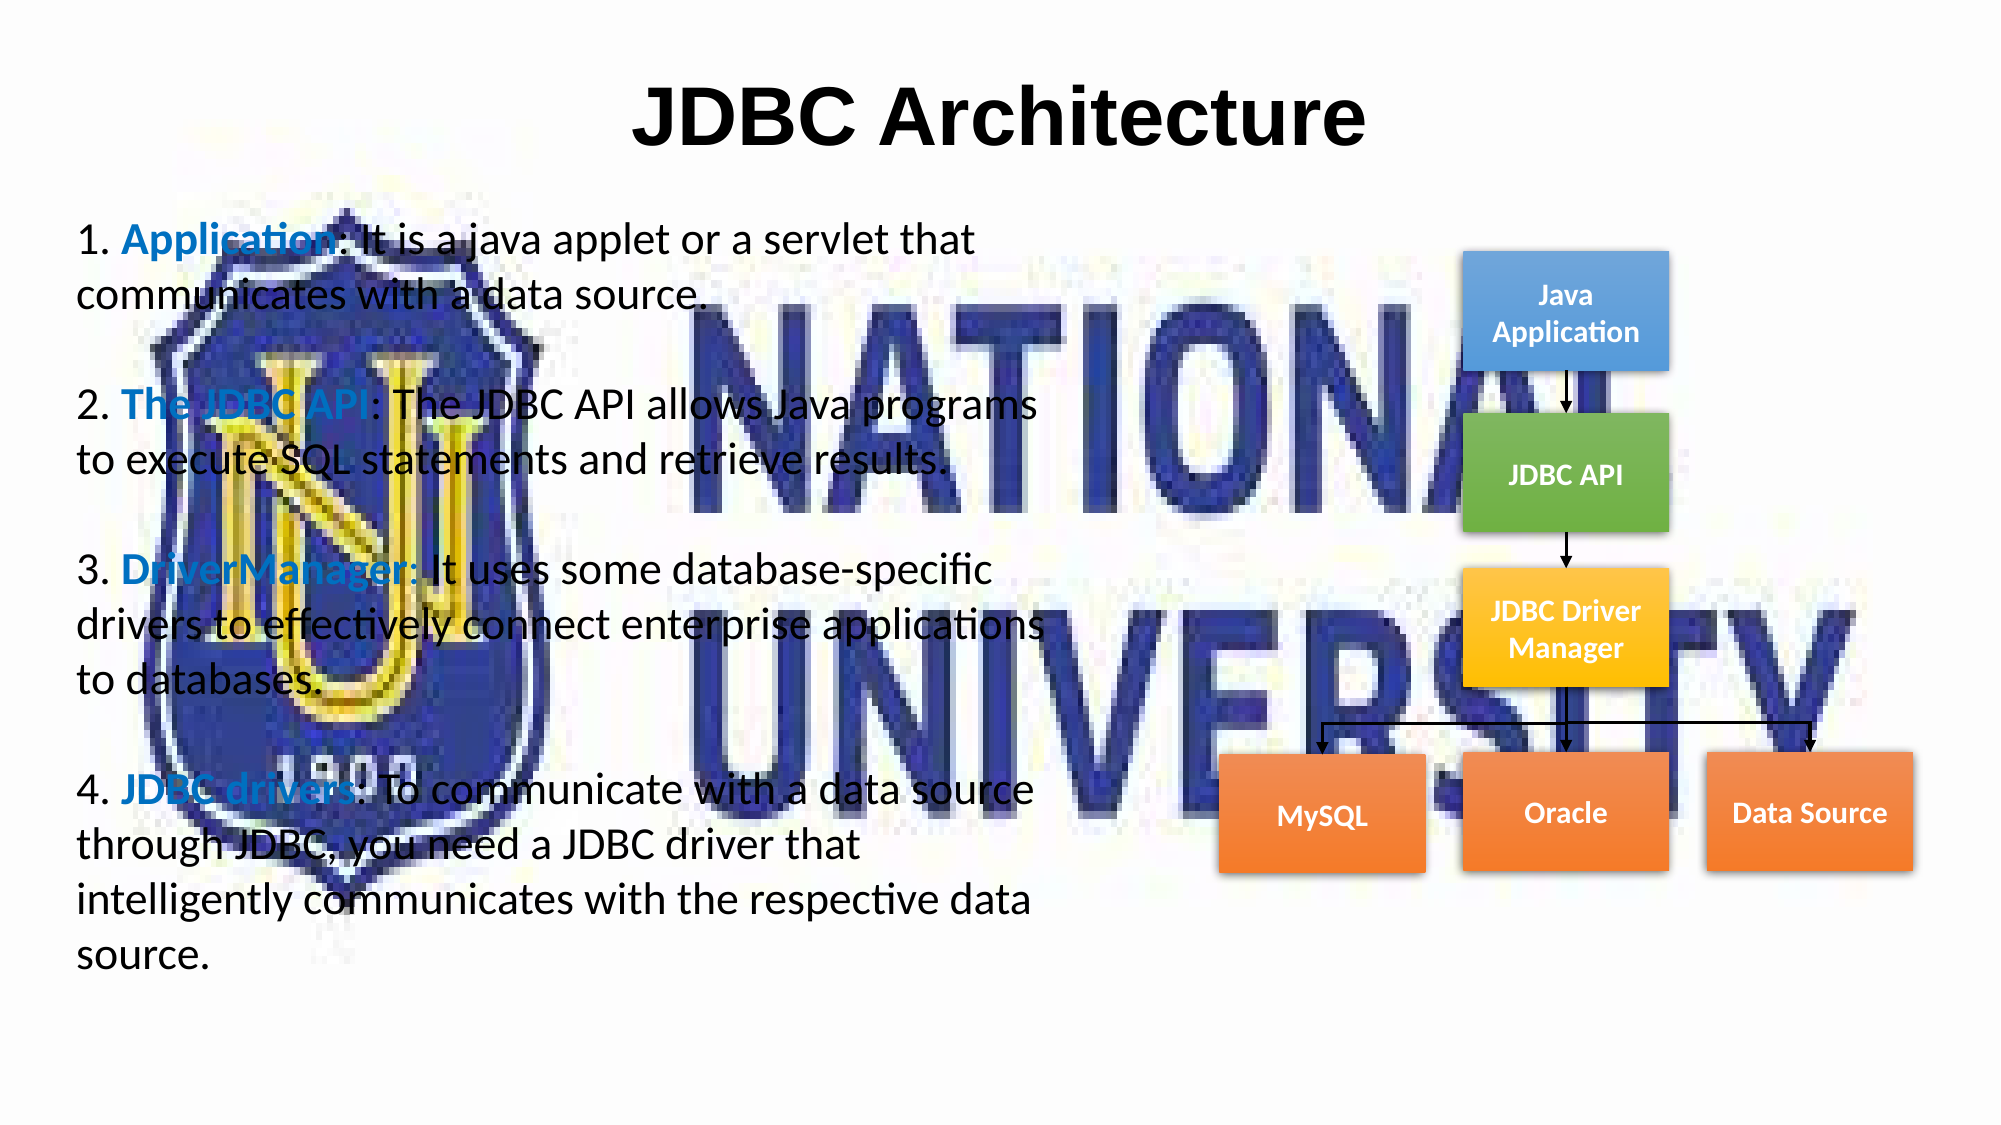

# JDBC Architecture
 Application: It is a java applet or a servlet that communicates with a data source.

 The JDBC API: The JDBC API allows Java programs to execute SQL statements and retrieve results.

 DriverManager: It uses some database-specific drivers to effectively connect enterprise applications to databases.

 JDBC drivers: To communicate with a data source through JDBC, you need a JDBC driver that intelligently communicates with the respective data source.
Java Application
JDBC API
JDBC Driver Manager
Oracle
Data Source
MySQL